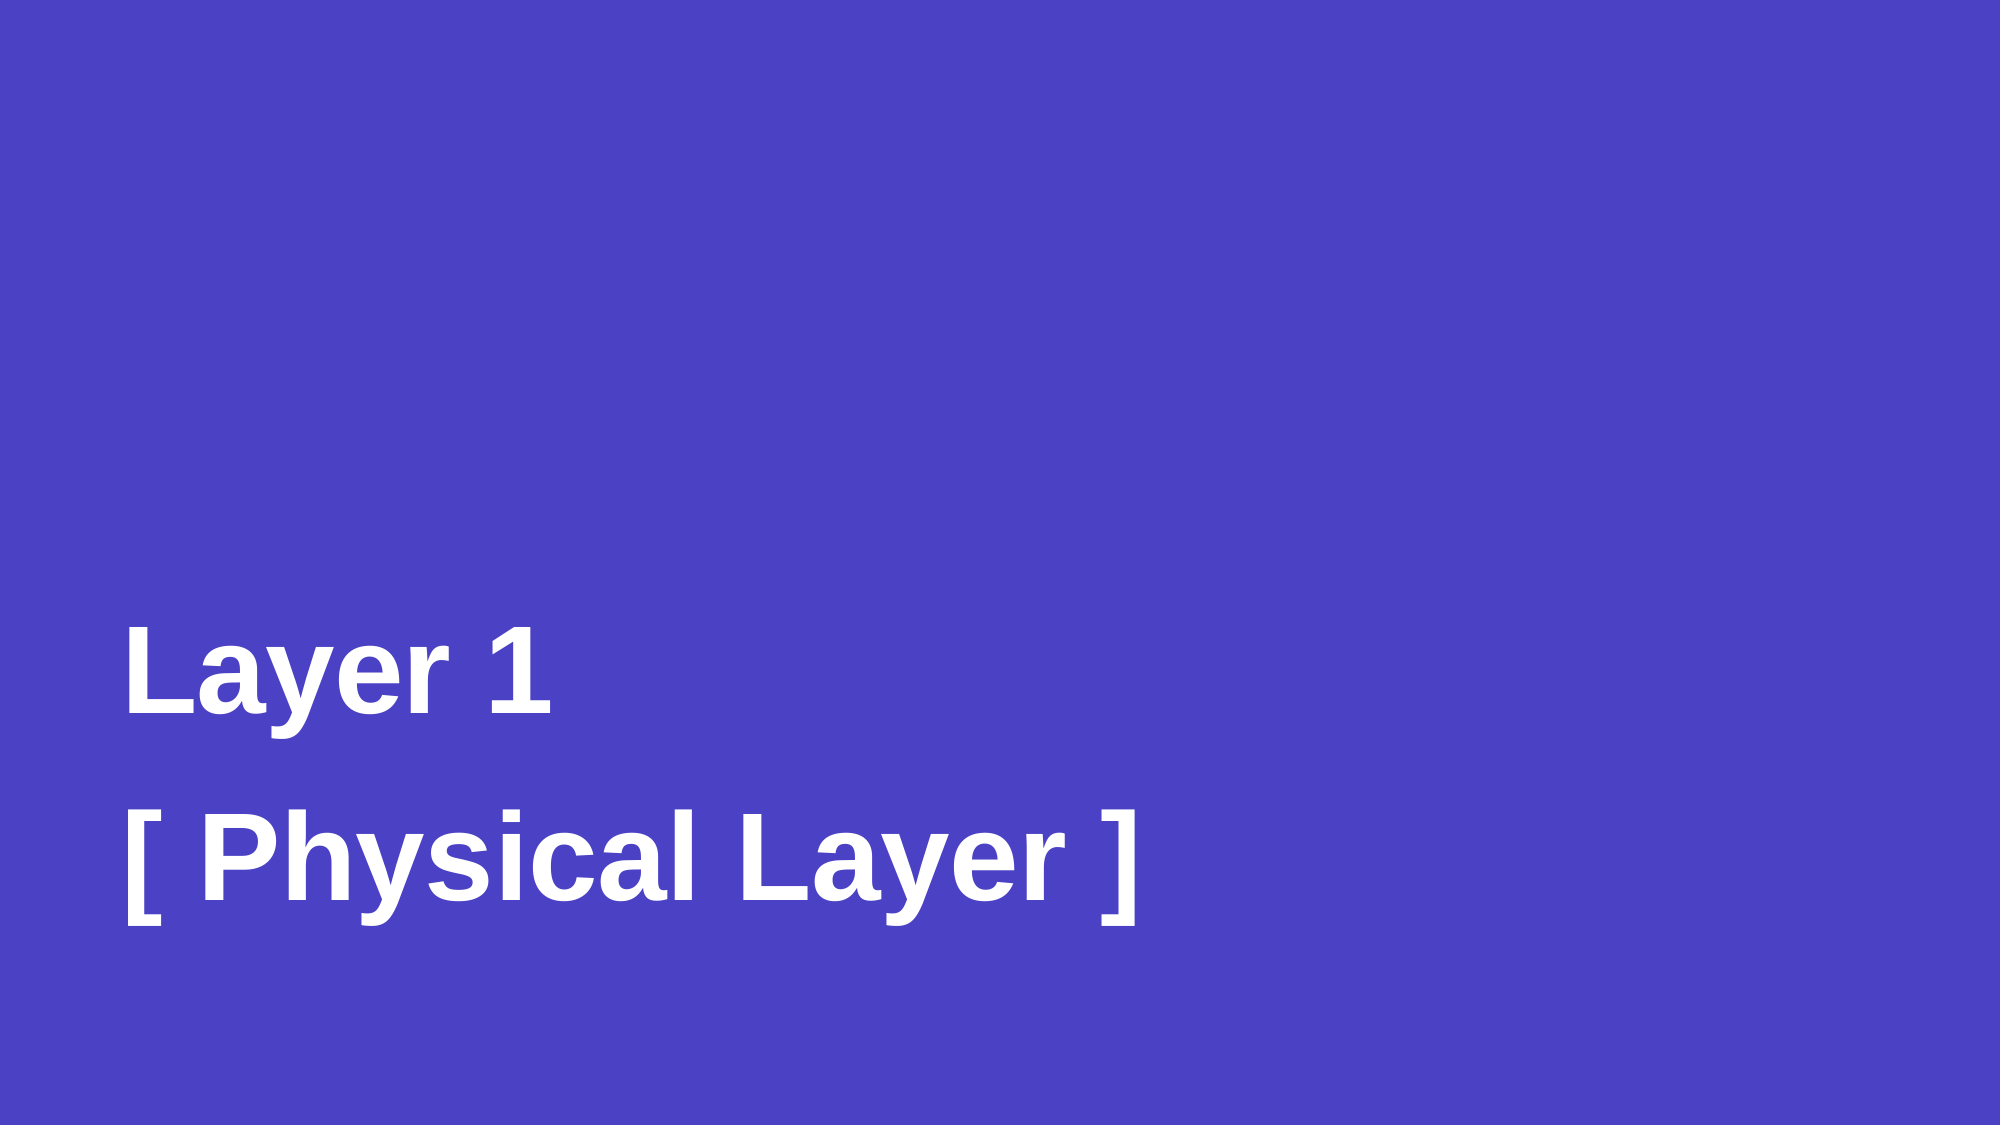

# Layer 1
[ Physical Layer ]